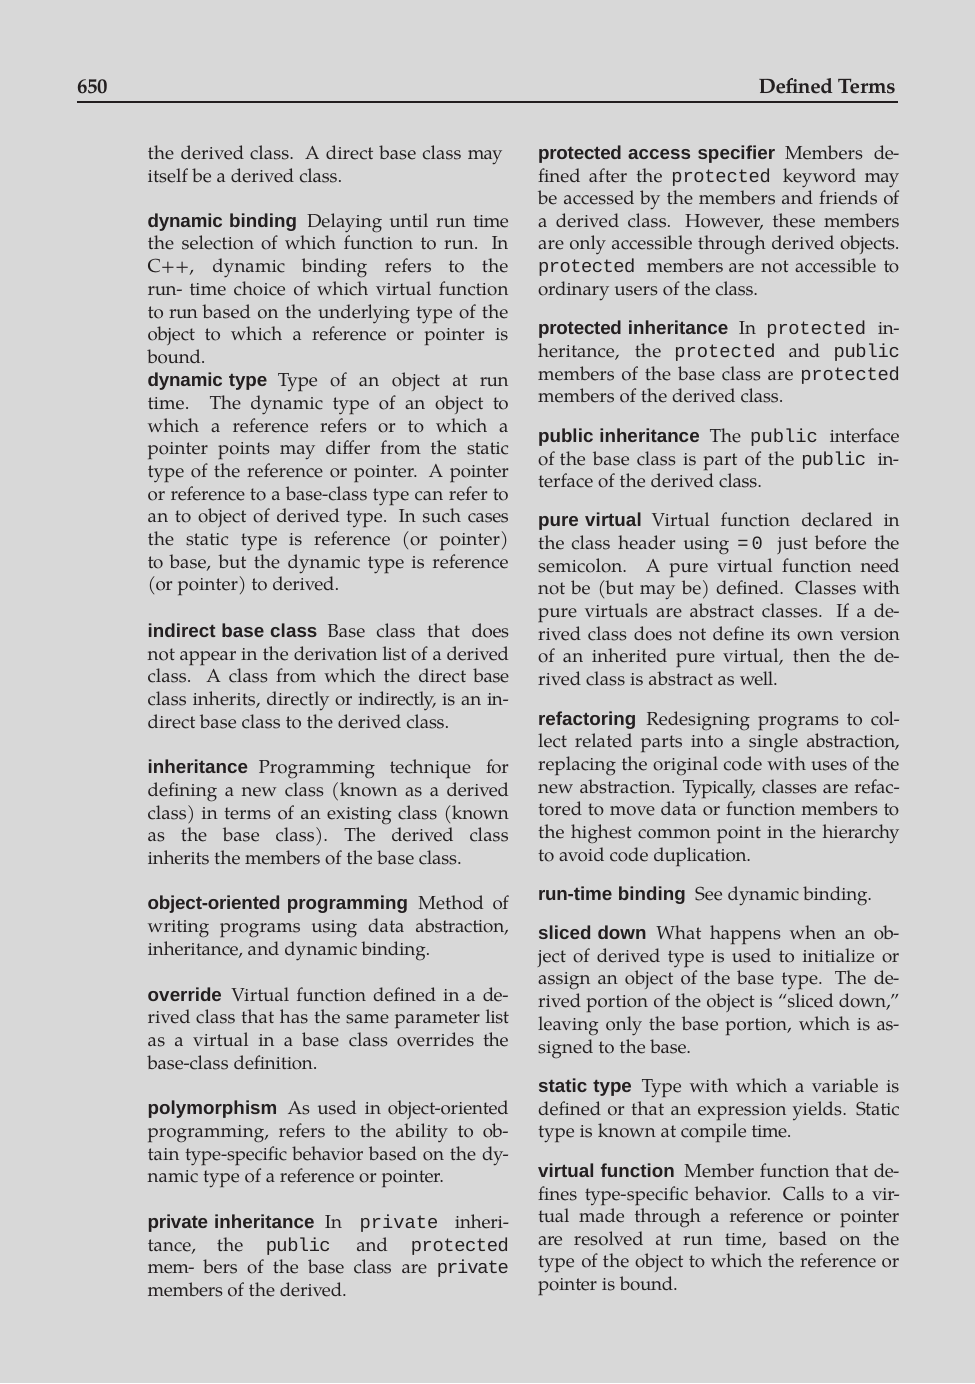

650
Defined Terms

protected access specifier Members de- fined after the protected keyword may be accessed by the members and friends of a derived class. However, these members are only accessible through derived objects. protected members are not accessible to ordinary users of the class.
protected inheritance In protected in- heritance, the protected and public members of the base class are protected members of the derived class.
public inheritance The public interface of the base class is part of the public in- terface of the derived class.
pure virtual Virtual function declared in the class header using =0 just before the semicolon.  A pure virtual function need not be (but may be) defined. Classes with pure virtuals are abstract classes. If a de- rived class does not define its own version of an inherited pure virtual, then the de- rived class is abstract as well.
refactoring Redesigning programs to col- lect related parts into a single abstraction, replacing the original code with uses of the new abstraction. Typically, classes are refac- tored to move data or function members to the highest common point in the hierarchy to avoid code duplication.
run-time binding See dynamic binding.
sliced down What happens when an ob- ject of derived type is used to initialize or assign an object of the base type. The de- rived portion of the object is “sliced down,” leaving only the base portion, which is as- signed to the base.
static type Type with which a variable is defined or that an expression yields. Static type is known at compile time.
virtual function Member function that de- fines type-specific behavior. Calls to a vir- tual made through a reference or pointer are resolved at run time, based on the type of the object to which the reference or pointer is bound.
the derived class. A direct base class may itself be a derived class.
dynamic binding Delaying until run time the selection of which function to run. In C++, dynamic binding refers to the run- time choice of which virtual function to run based on the underlying type of the object to which a reference or pointer is bound.
dynamic type Type of an object at run time.  The dynamic type of an object to which a reference refers or to which a pointer points may differ from the static type of the reference or pointer. A pointer or reference to a base-class type can refer to an to object of derived type. In such cases the static type is reference (or pointer) to base, but the dynamic type is reference (or pointer) to derived.
indirect base class Base class that does not appear in the derivation list of a derived class. A class from which the direct base class inherits, directly or indirectly, is an in- direct base class to the derived class.
inheritance Programming technique for defining a new class (known as a derived class) in terms of an existing class (known as the base class). The derived class inherits the members of the base class.
object-oriented programming Method of writing programs using data abstraction, inheritance, and dynamic binding.
override Virtual function defined in a de- rived class that has the same parameter list as a virtual in a base class overrides the base-class definition.
polymorphism As used in object-oriented programming, refers to the ability to ob- tain type-specific behavior based on the dy- namic type of a reference or pointer.
private inheritance In  private inheri- tance, the public and protected mem- bers of the base class are private members of the derived.